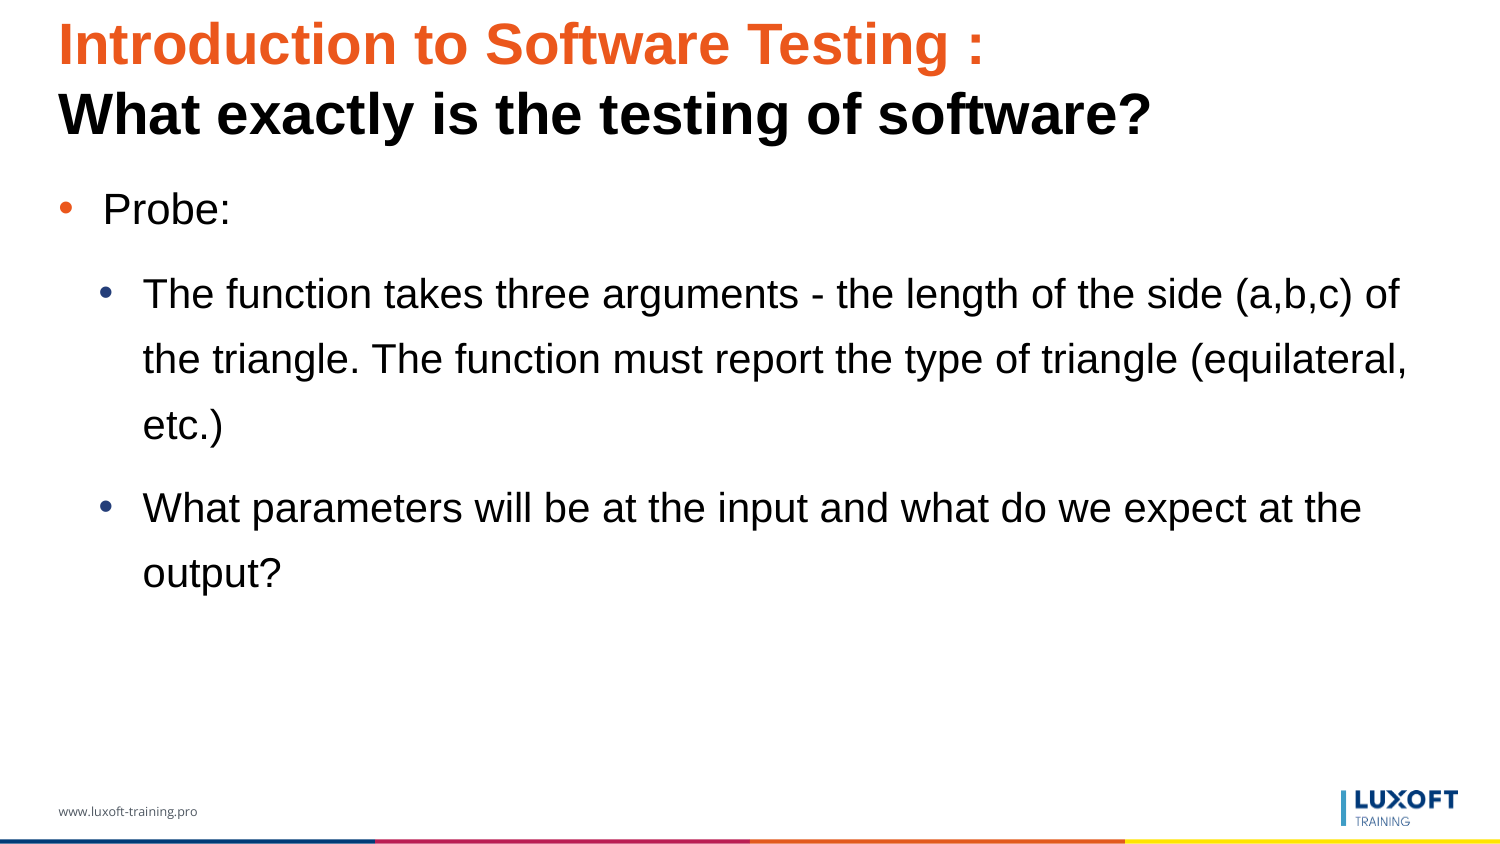

# Introduction to Software Testing : What exactly is the testing of software?
Probe:
The function takes three arguments - the length of the side (a,b,c) of the triangle. The function must report the type of triangle (equilateral, etc.)
What parameters will be at the input and what do we expect at the output?